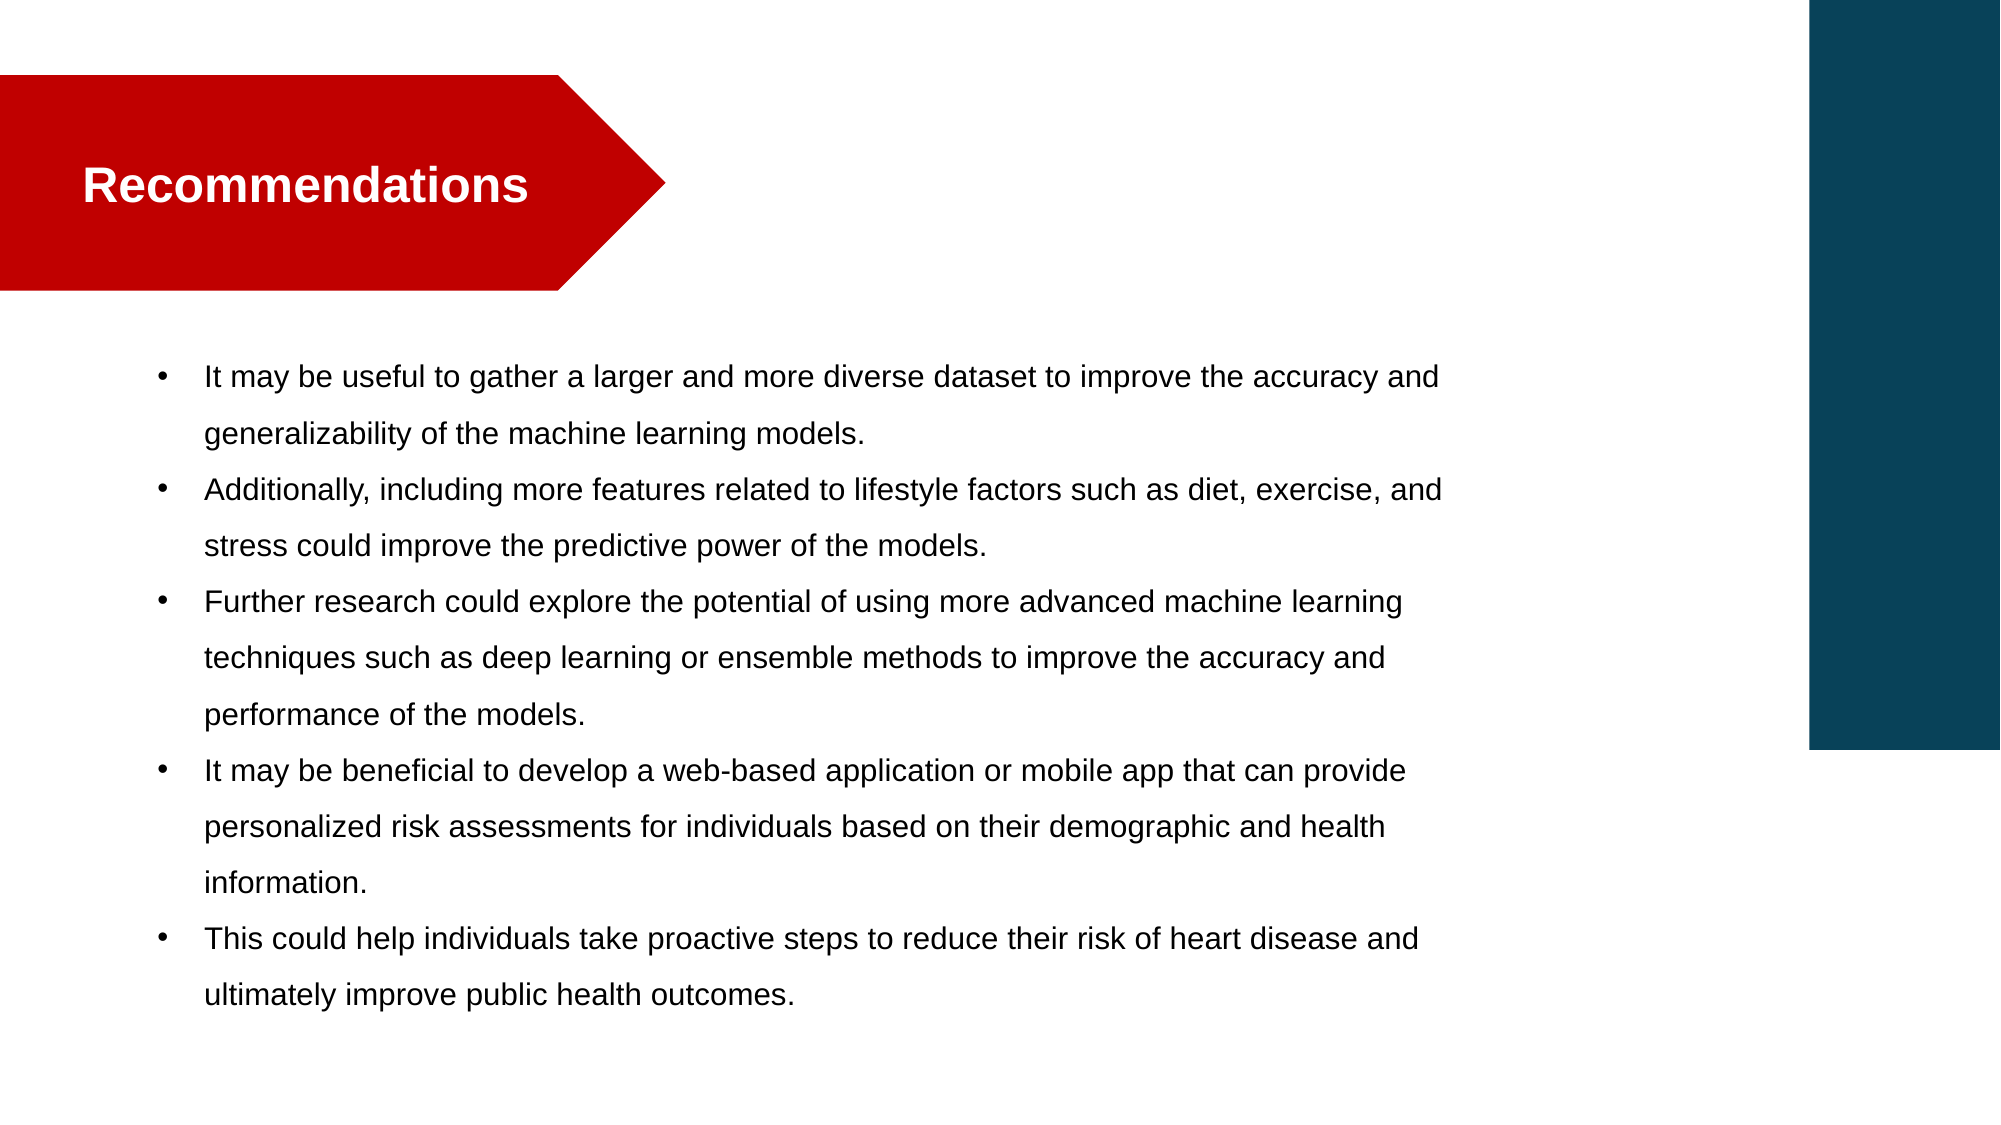

Recommendations

It may be useful to gather a larger and more diverse dataset to improve the accuracy and generalizability of the machine learning models.
Additionally, including more features related to lifestyle factors such as diet, exercise, and stress could improve the predictive power of the models.
Further research could explore the potential of using more advanced machine learning techniques such as deep learning or ensemble methods to improve the accuracy and performance of the models.
It may be beneficial to develop a web-based application or mobile app that can provide personalized risk assessments for individuals based on their demographic and health information.
This could help individuals take proactive steps to reduce their risk of heart disease and ultimately improve public health outcomes.